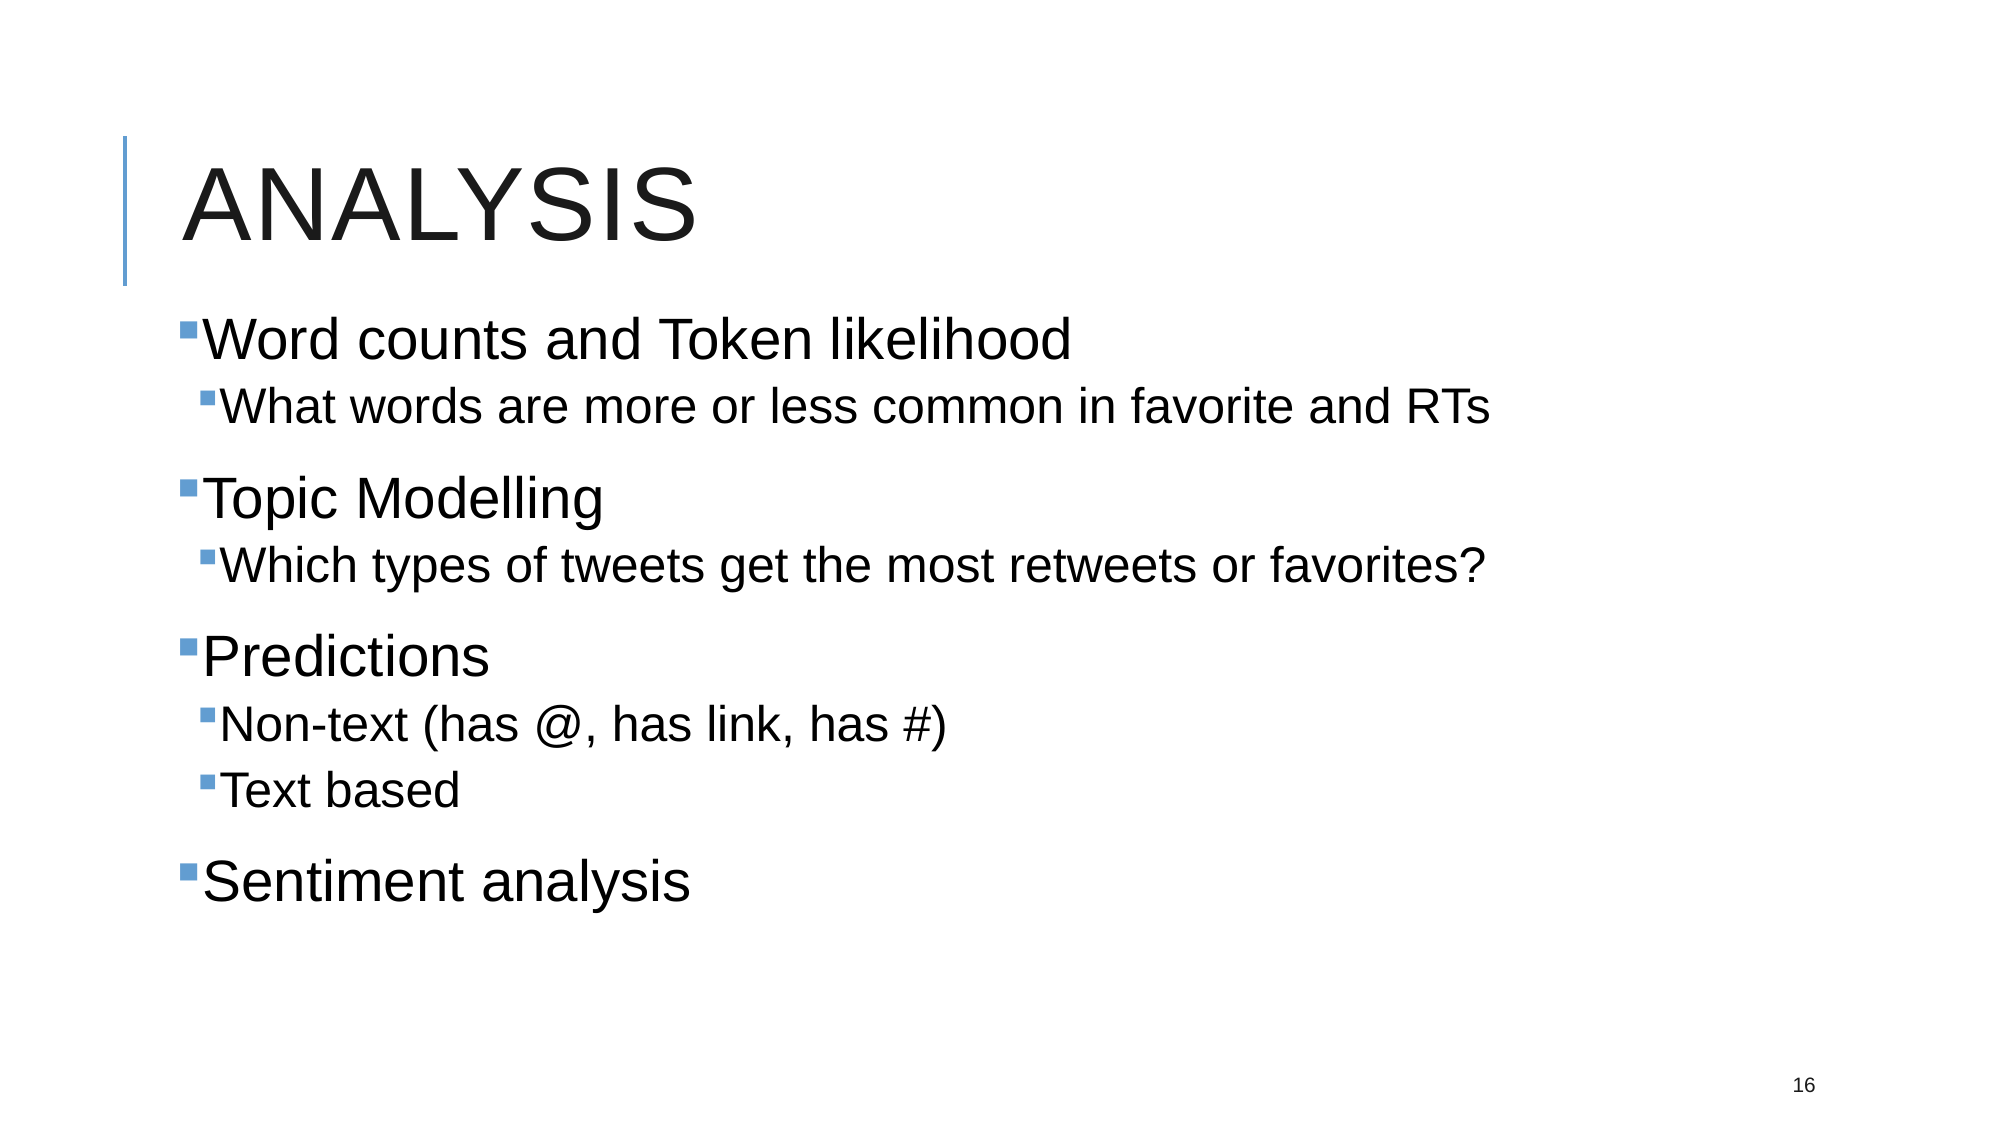

# Analysis
Word counts and Token likelihood
What words are more or less common in favorite and RTs
Topic Modelling
Which types of tweets get the most retweets or favorites?
Predictions
Non-text (has @, has link, has #)
Text based
Sentiment analysis
16